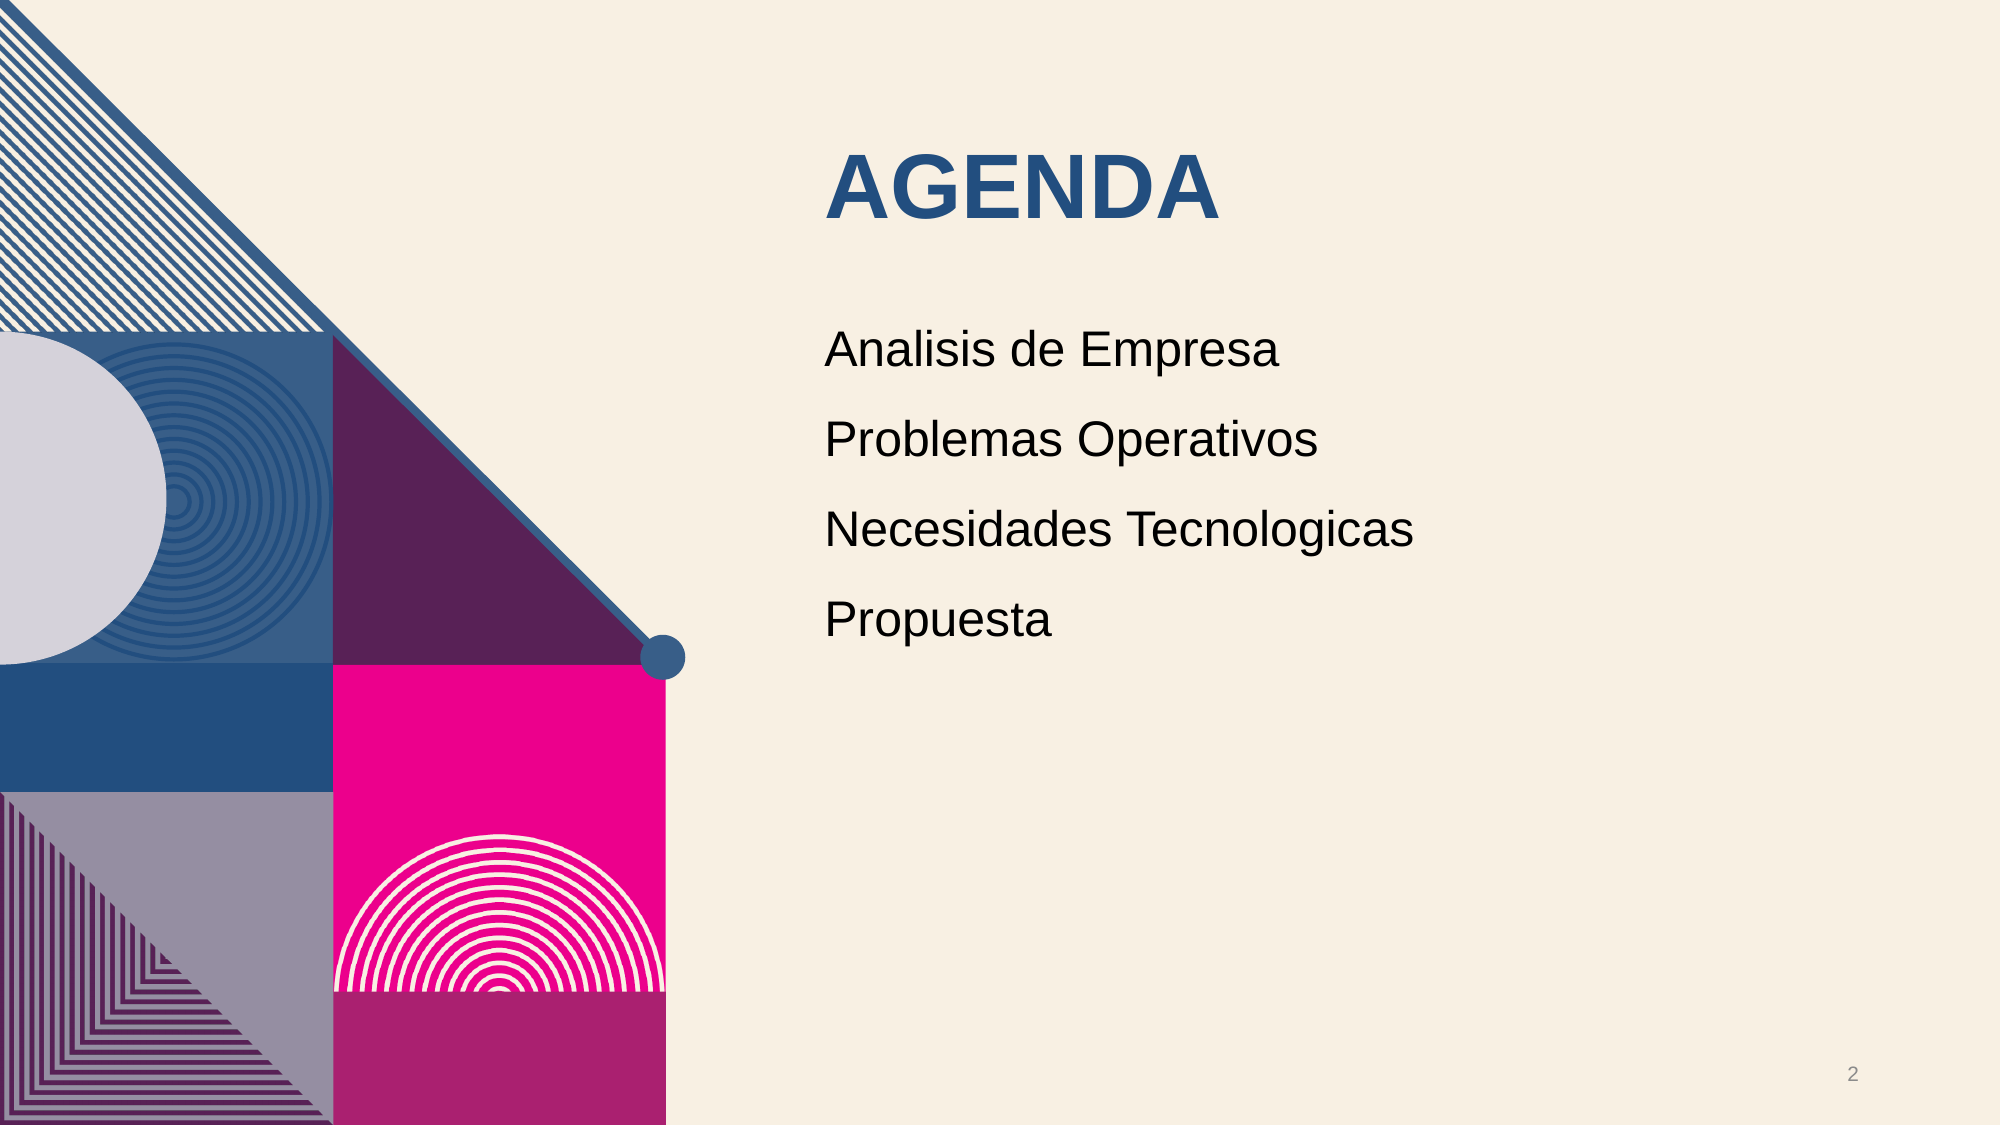

# Agenda
Analisis de Empresa
Problemas Operativos
Necesidades Tecnologicas
Propuesta
2